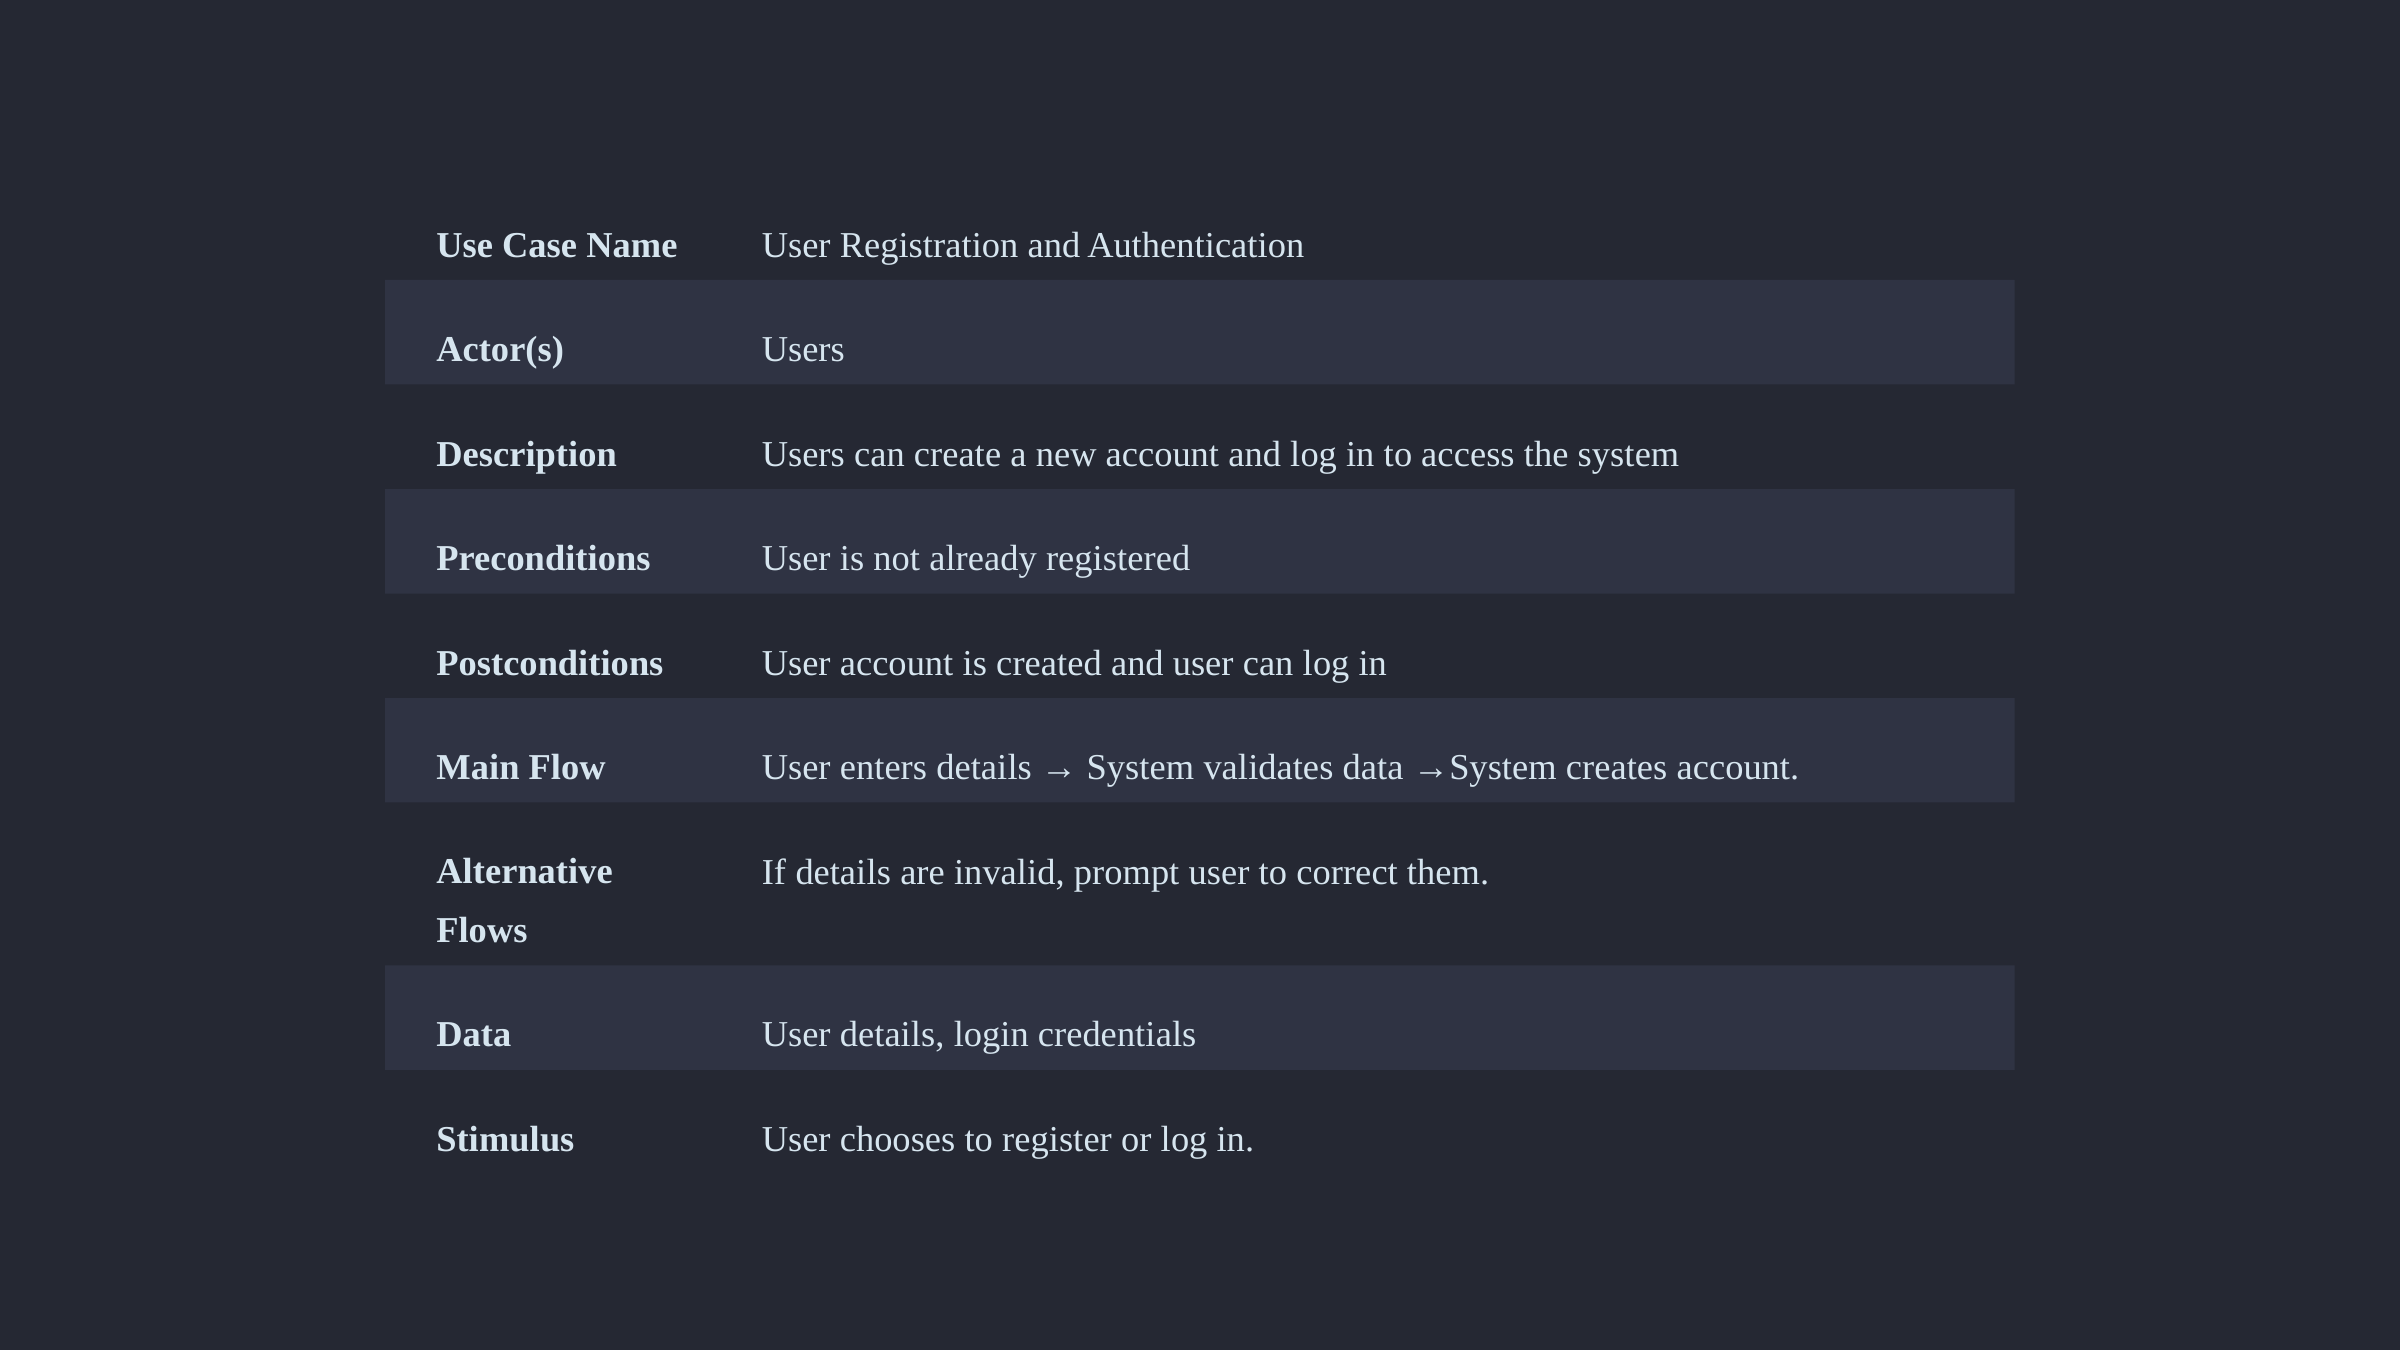

Use Case Name
User Registration and Authentication

Actor(s)
Users
Description
Users can create a new account and log in to access the system

Preconditions
User is not already registered
Postconditions
User account is created and user can log in

Main Flow
User enters details → System validates data →System creates account.
Alternative Flows
If details are invalid, prompt user to correct them.

Data
User details, login credentials
Stimulus
User chooses to register or log in.